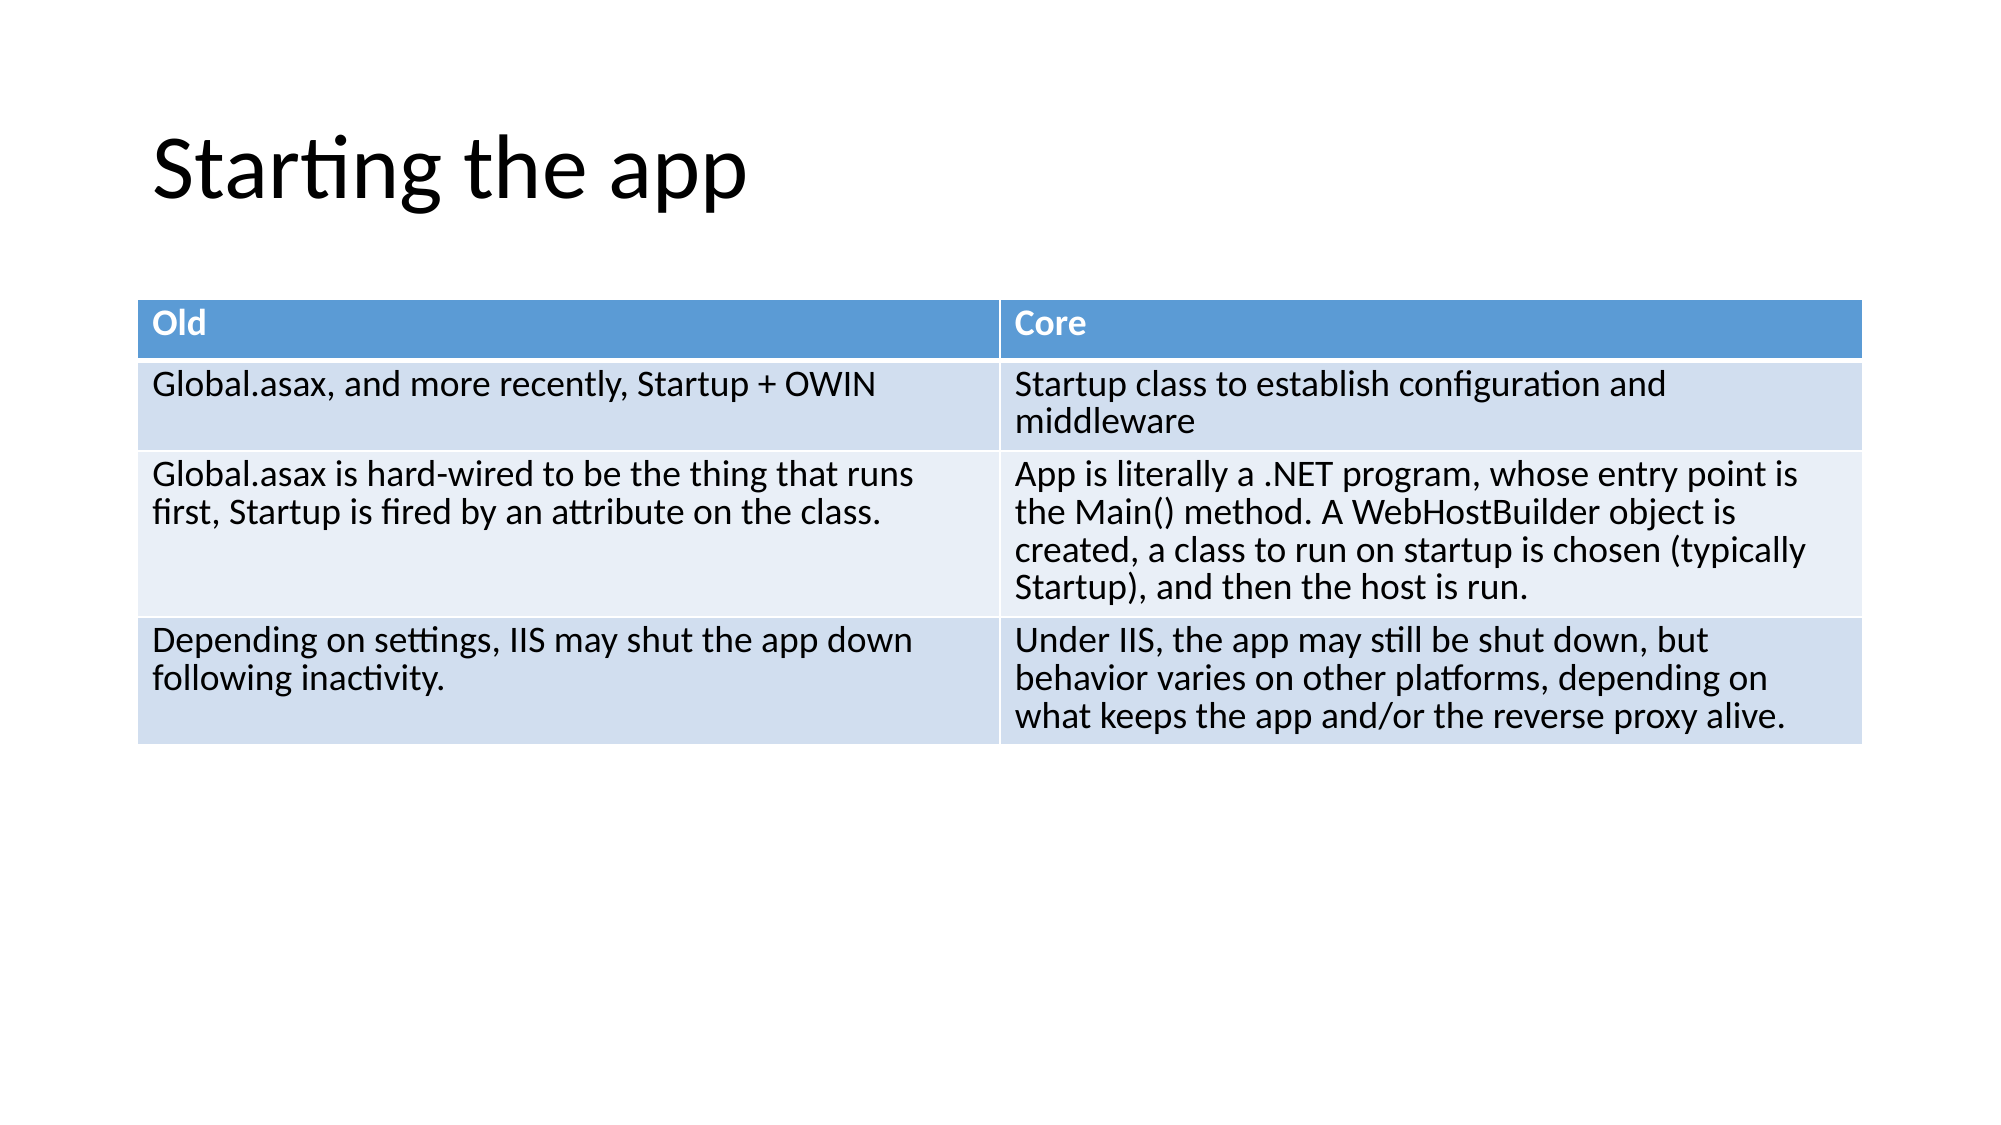

# Starting the app
| Old | Core |
| --- | --- |
| Global.asax, and more recently, Startup + OWIN | Startup class to establish configuration and middleware |
| Global.asax is hard-wired to be the thing that runs first, Startup is fired by an attribute on the class. | App is literally a .NET program, whose entry point is the Main() method. A WebHostBuilder object is created, a class to run on startup is chosen (typically Startup), and then the host is run. |
| Depending on settings, IIS may shut the app down following inactivity. | Under IIS, the app may still be shut down, but behavior varies on other platforms, depending on what keeps the app and/or the reverse proxy alive. |